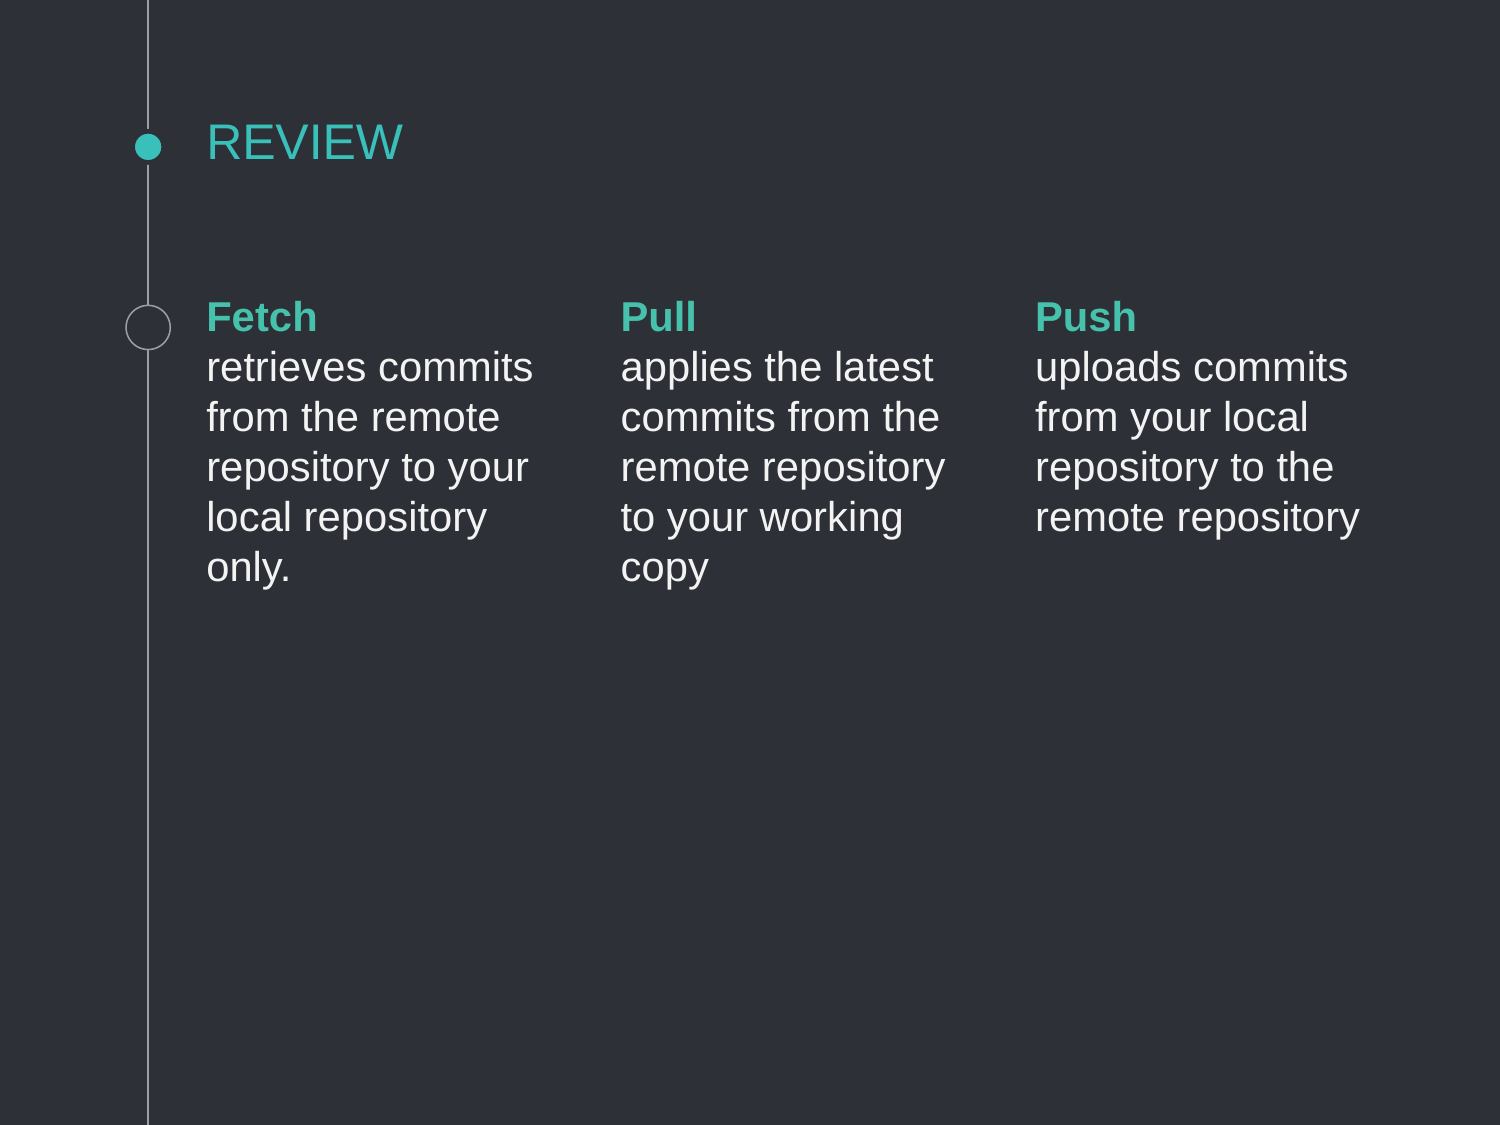

# REVIEW
Fetch
retrieves commits from the remote repository to your local repository only.
Pull
applies the latest commits from the remote repository to your working copy
Push
uploads commits from your local repository to the remote repository